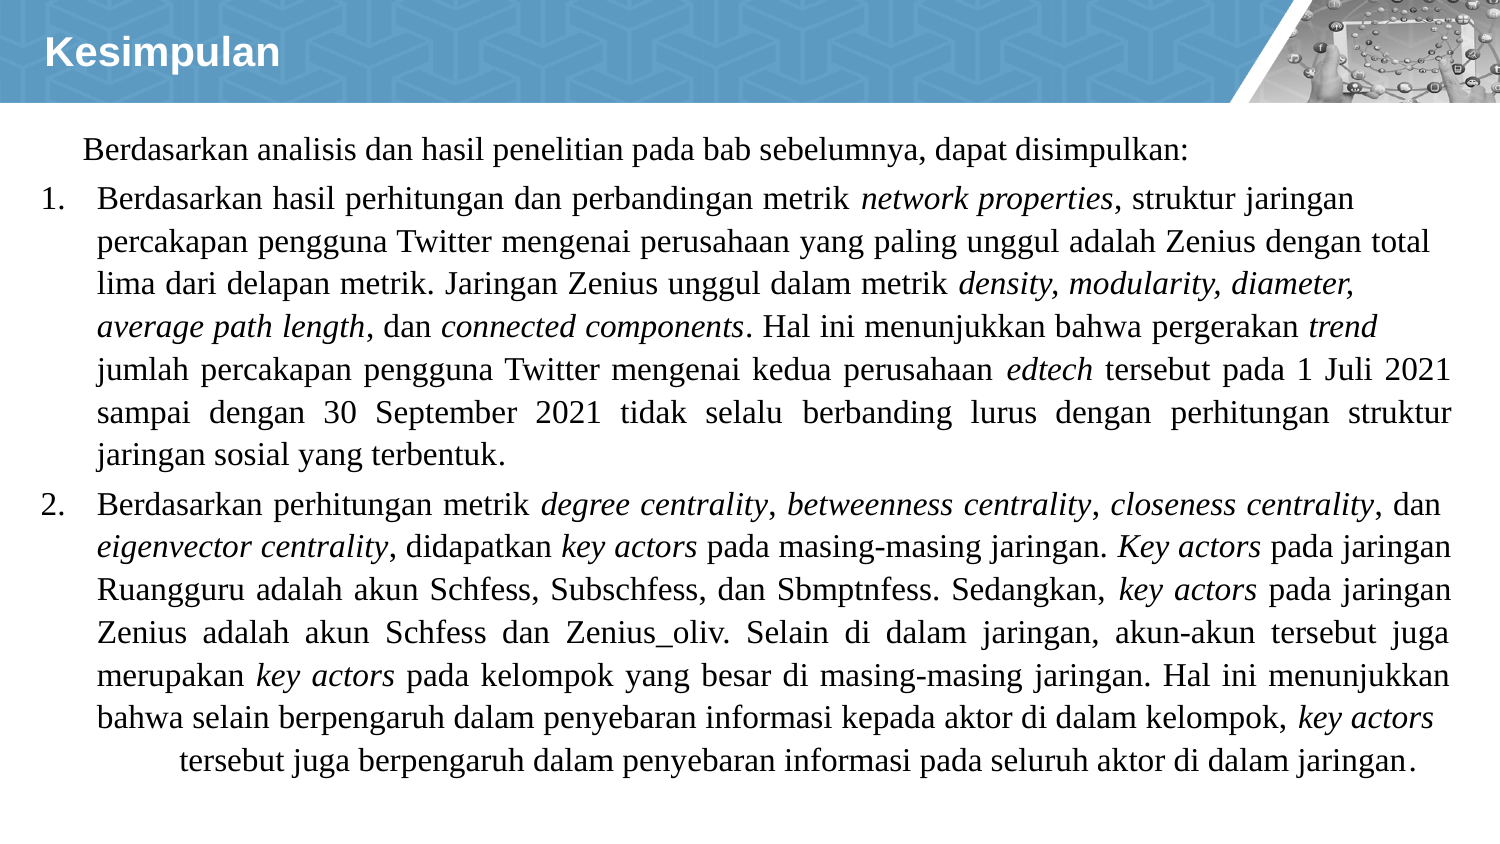

# Kesimpulan
Berdasarkan analisis dan hasil penelitian pada bab sebelumnya, dapat disimpulkan:
Berdasarkan hasil perhitungan dan perbandingan metrik network properties, struktur jaringan           percakapan pengguna Twitter mengenai perusahaan yang paling unggul adalah Zenius dengan total   lima dari delapan metrik. Jaringan Zenius unggul dalam metrik density, modularity, diameter,           average path length, dan connected components. Hal ini menunjukkan bahwa pergerakan trend         jumlah percakapan pengguna Twitter mengenai kedua perusahaan edtech tersebut pada 1 Juli 2021 sampai dengan 30 September 2021 tidak selalu berbanding lurus dengan perhitungan struktur jaringan sosial yang terbentuk.
Berdasarkan perhitungan metrik degree centrality, betweenness centrality, closeness centrality, dan  eigenvector centrality, didapatkan key actors pada masing-masing jaringan. Key actors pada jaringan Ruangguru adalah akun Schfess, Subschfess, dan Sbmptnfess. Sedangkan, key actors pada jaringan Zenius adalah akun Schfess dan Zenius_oliv. Selain di dalam jaringan, akun-akun tersebut juga merupakan key actors pada kelompok yang besar di masing-masing jaringan. Hal ini menunjukkan bahwa selain berpengaruh dalam penyebaran informasi kepada aktor di dalam kelompok, key actors             tersebut juga berpengaruh dalam penyebaran informasi pada seluruh aktor di dalam jaringan.